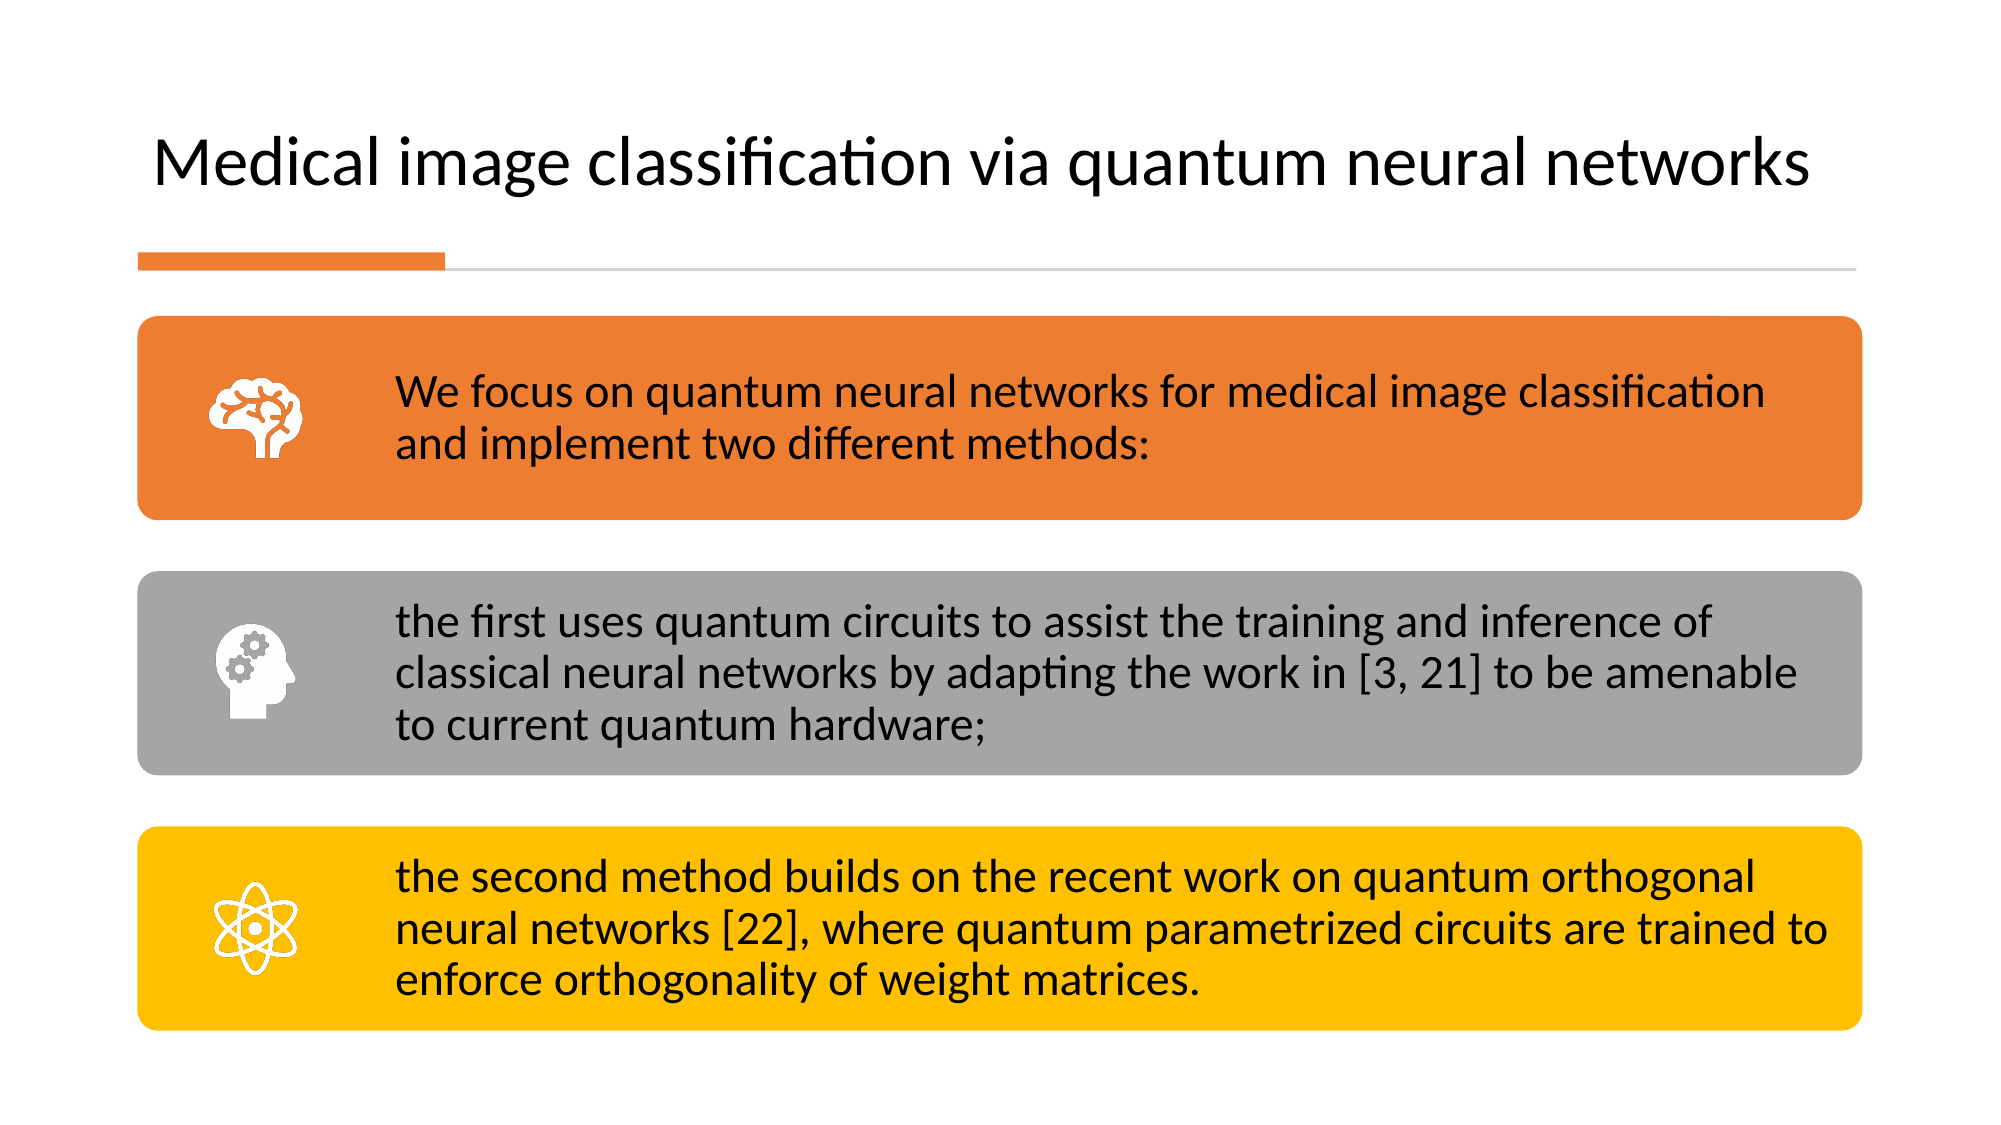

# Medical image classification via quantum neural networks

We focus on quantum neural networks for medical image classification and implement two different methods:
the first uses quantum circuits to assist the training and inference of classical neural networks by adapting the work in [3, 21] to be amenable to current quantum hardware;
the second method builds on the recent work on quantum orthogonal neural networks [22], where quantum parametrized circuits are trained to enforce orthogonality of weight matrices.